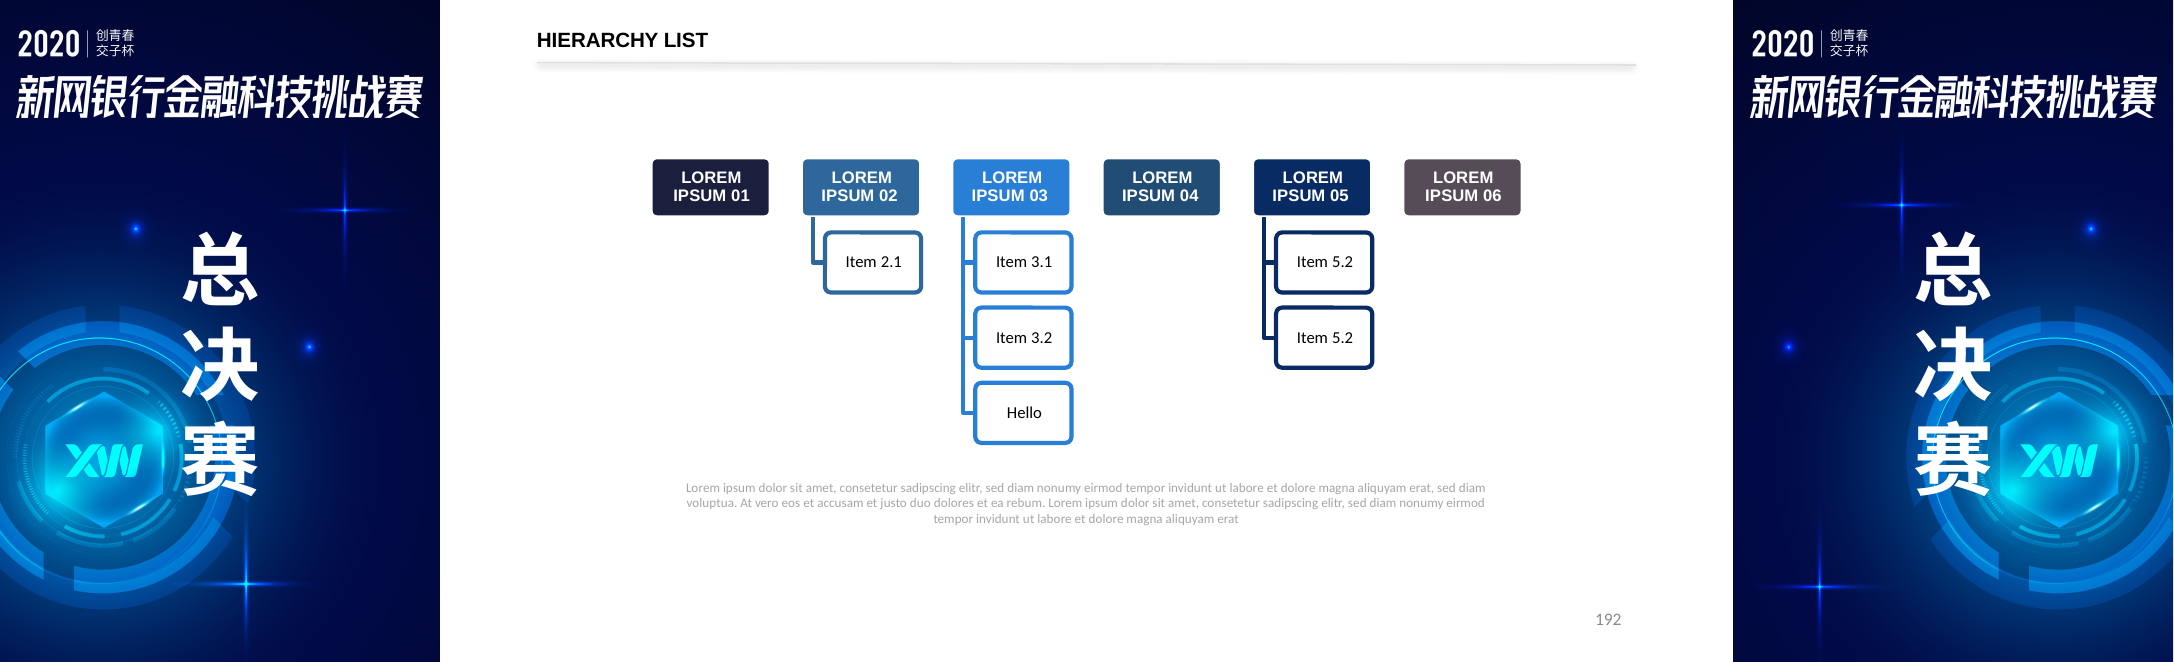

# HIERARCHY LIST
LOREM IPSUM 01
LOREM IPSUM 02
Item 2.1
LOREM IPSUM 03
Item 3.1
Item 3.2
Hello
LOREM IPSUM 04
LOREM IPSUM 05
Item 5.2
Item 5.2
LOREM IPSUM 06
Lorem ipsum dolor sit amet, consetetur sadipscing elitr, sed diam nonumy eirmod tempor invidunt ut labore et dolore magna aliquyam erat, sed diam voluptua. At vero eos et accusam et justo duo dolores et ea rebum. Lorem ipsum dolor sit amet, consetetur sadipscing elitr, sed diam nonumy eirmod tempor invidunt ut labore et dolore magna aliquyam erat
192